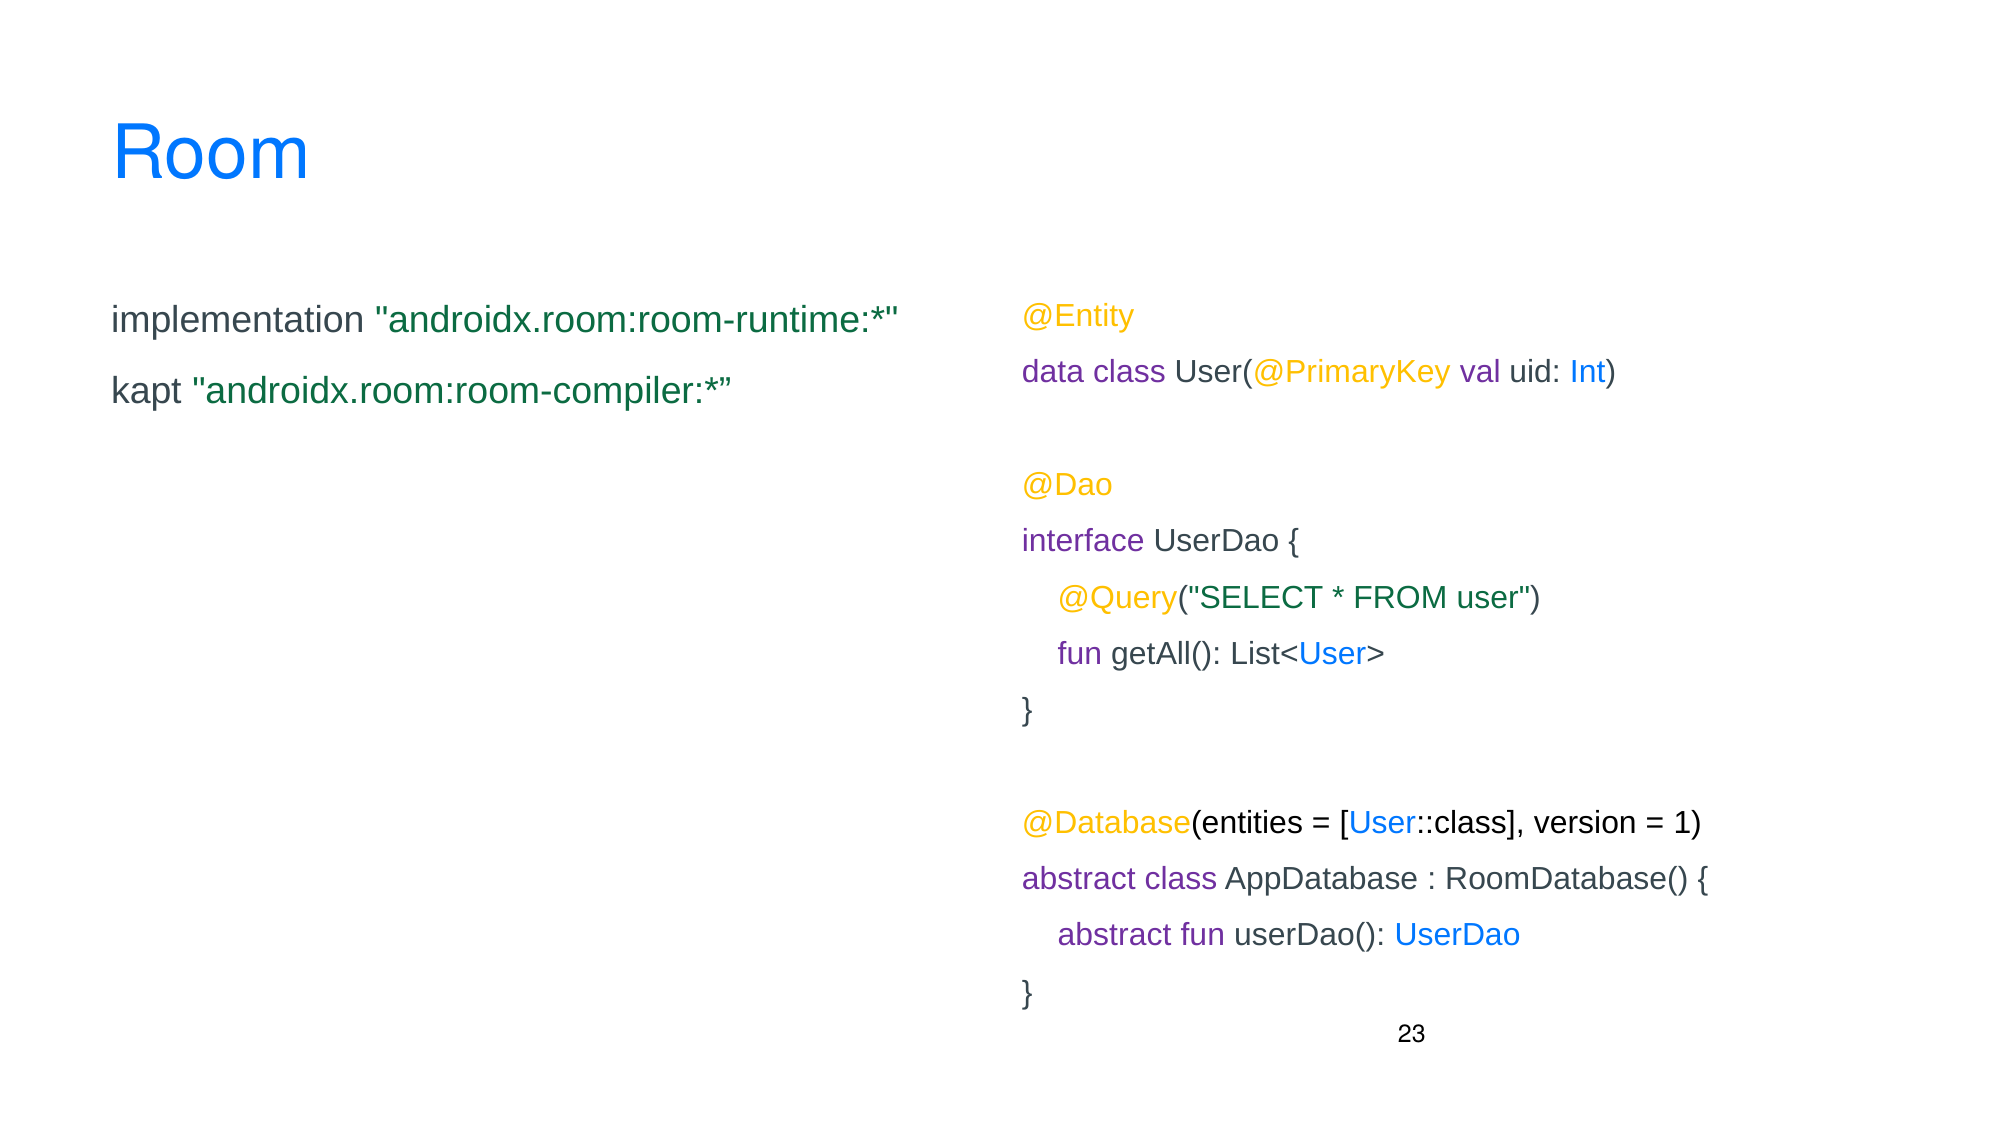

# Room
implementation "androidx.room:room-runtime:*"
kapt "androidx.room:room-compiler:*”

@Entity
data class User(@PrimaryKey val uid: Int)

@Dao
interface UserDao {
    @Query("SELECT * FROM user")
    fun getAll(): List<User>
}

@Database(entities = [User::class], version = 1)
abstract class AppDatabase : RoomDatabase() {
    abstract fun userDao(): UserDao
}

23